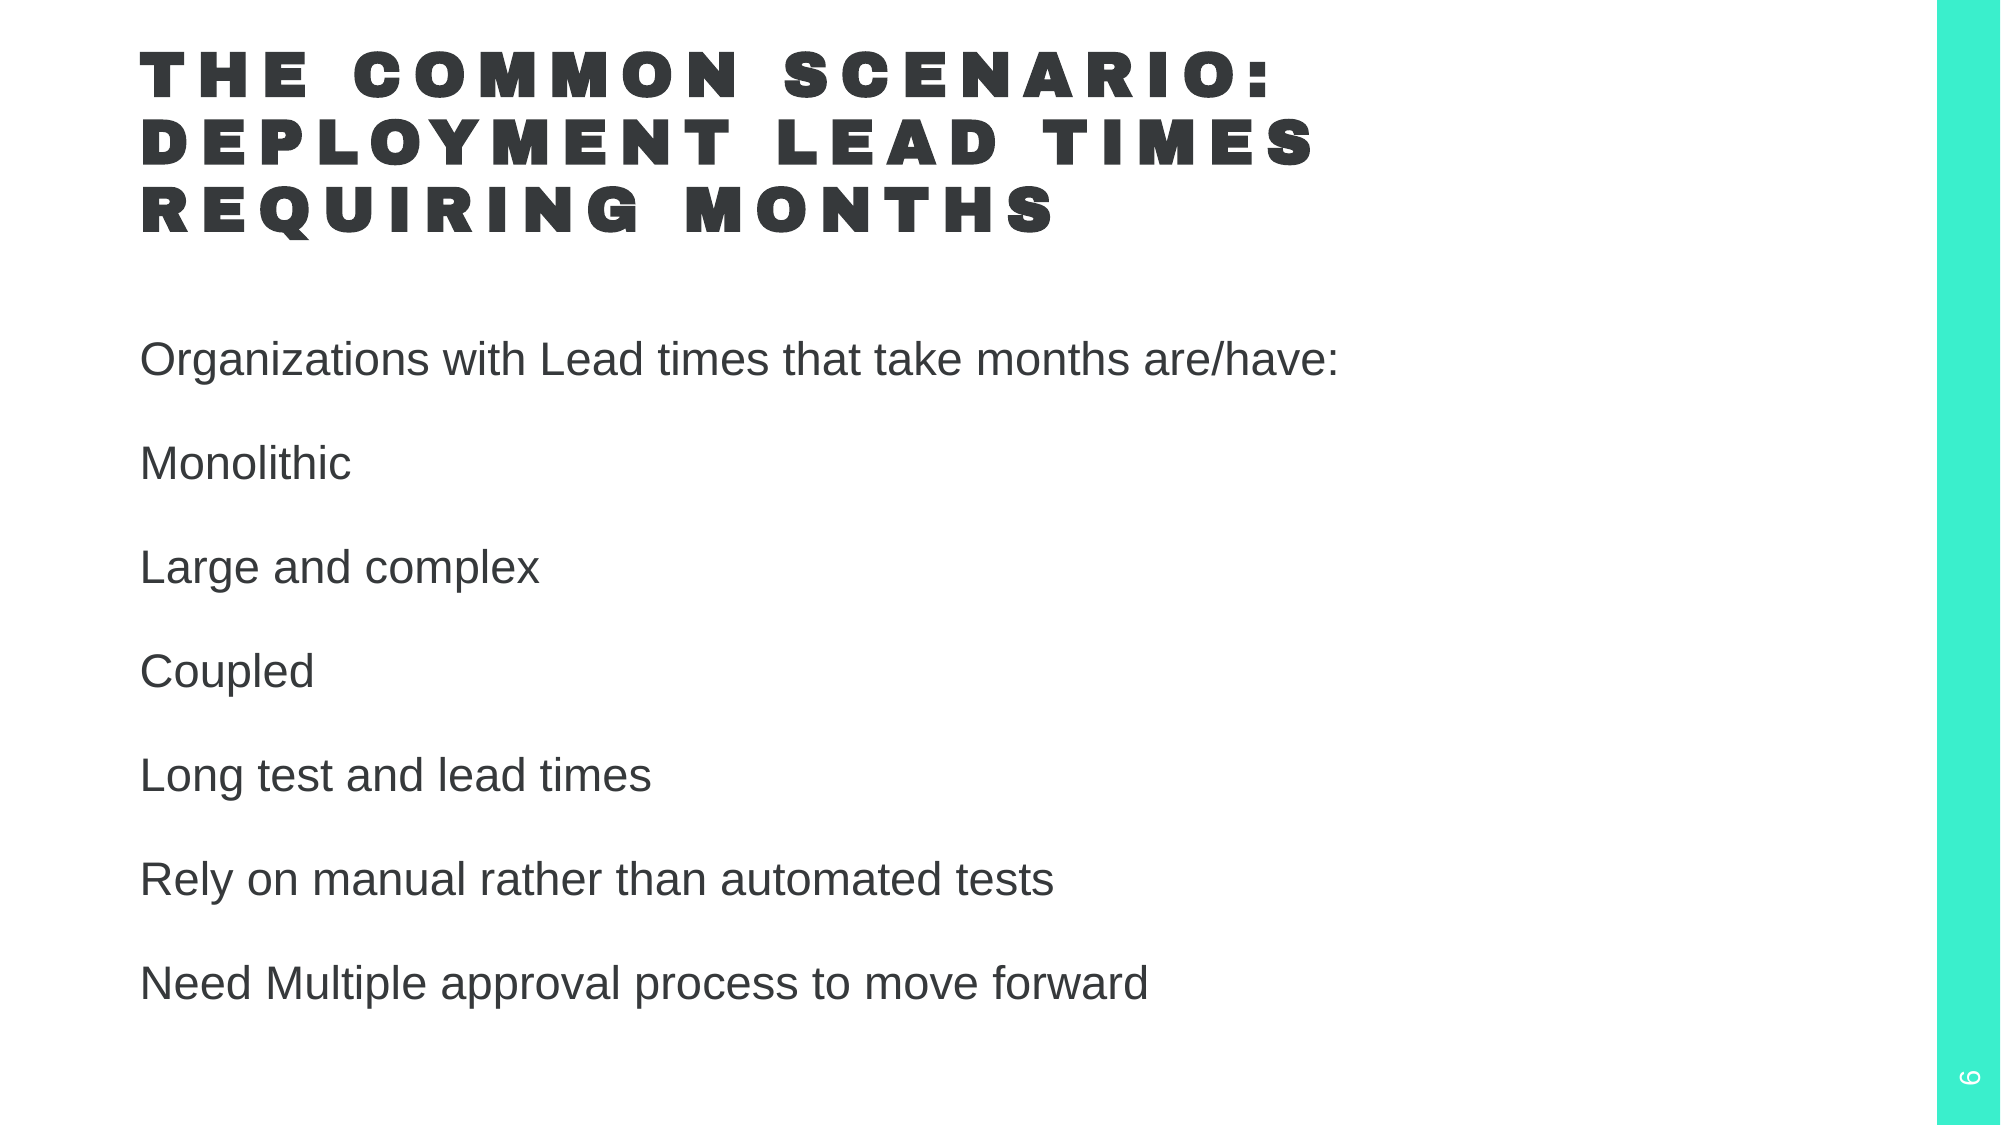

# The Common Scenario: Deployment Lead Times Requiring Months
Organizations with Lead times that take months are/have:
Monolithic
Large and complex
Coupled
Long test and lead times
Rely on manual rather than automated tests
Need Multiple approval process to move forward

6